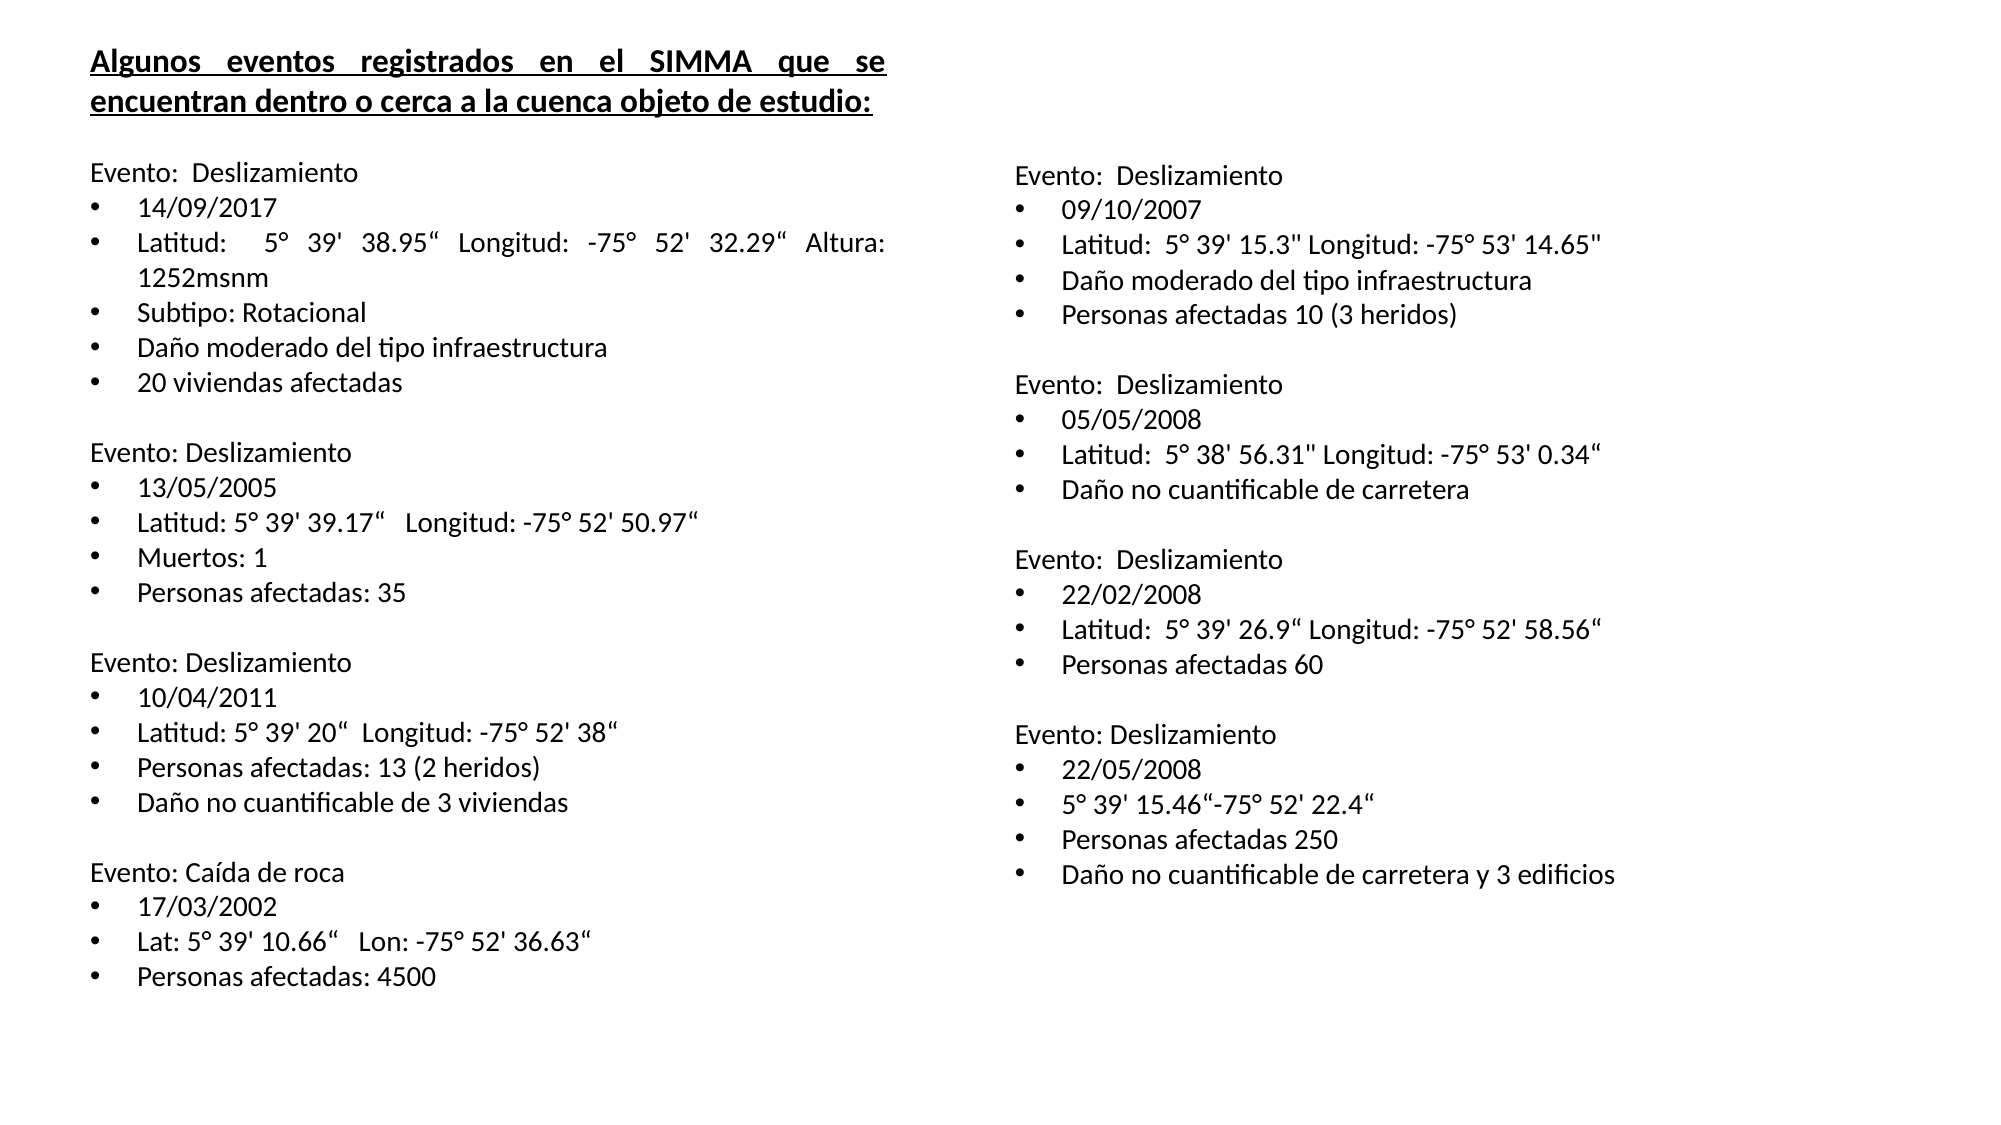

Algunos eventos registrados en el SIMMA que se encuentran dentro o cerca a la cuenca objeto de estudio:

Evento:  Deslizamiento
14/09/2017
Latitud:  5° 39' 38.95“ Longitud: -75° 52' 32.29“ Altura: 1252msnm
Subtipo: Rotacional
Daño moderado del tipo infraestructura
20 viviendas afectadas

Evento: Deslizamiento
13/05/2005
Latitud: 5° 39' 39.17“   Longitud: -75° 52' 50.97“
Muertos: 1
Personas afectadas: 35

Evento: Deslizamiento
10/04/2011
Latitud: 5° 39' 20“  Longitud: -75° 52' 38“
Personas afectadas: 13 (2 heridos)
Daño no cuantificable de 3 viviendas

Evento: Caída de roca
17/03/2002
Lat: 5° 39' 10.66“   Lon: -75° 52' 36.63“
Personas afectadas: 4500

Evento:  Deslizamiento
09/10/2007
Latitud:  5° 39' 15.3" Longitud: -75° 53' 14.65"
Daño moderado del tipo infraestructura
Personas afectadas 10 (3 heridos)

Evento:  Deslizamiento
05/05/2008
Latitud:  5° 38' 56.31" Longitud: -75° 53' 0.34“
Daño no cuantificable de carretera

Evento:  Deslizamiento
22/02/2008
Latitud:  5° 39' 26.9“ Longitud: -75° 52' 58.56“
Personas afectadas 60

Evento: Deslizamiento
22/05/2008
5° 39' 15.46“-75° 52' 22.4“
Personas afectadas 250
Daño no cuantificable de carretera y 3 edificios